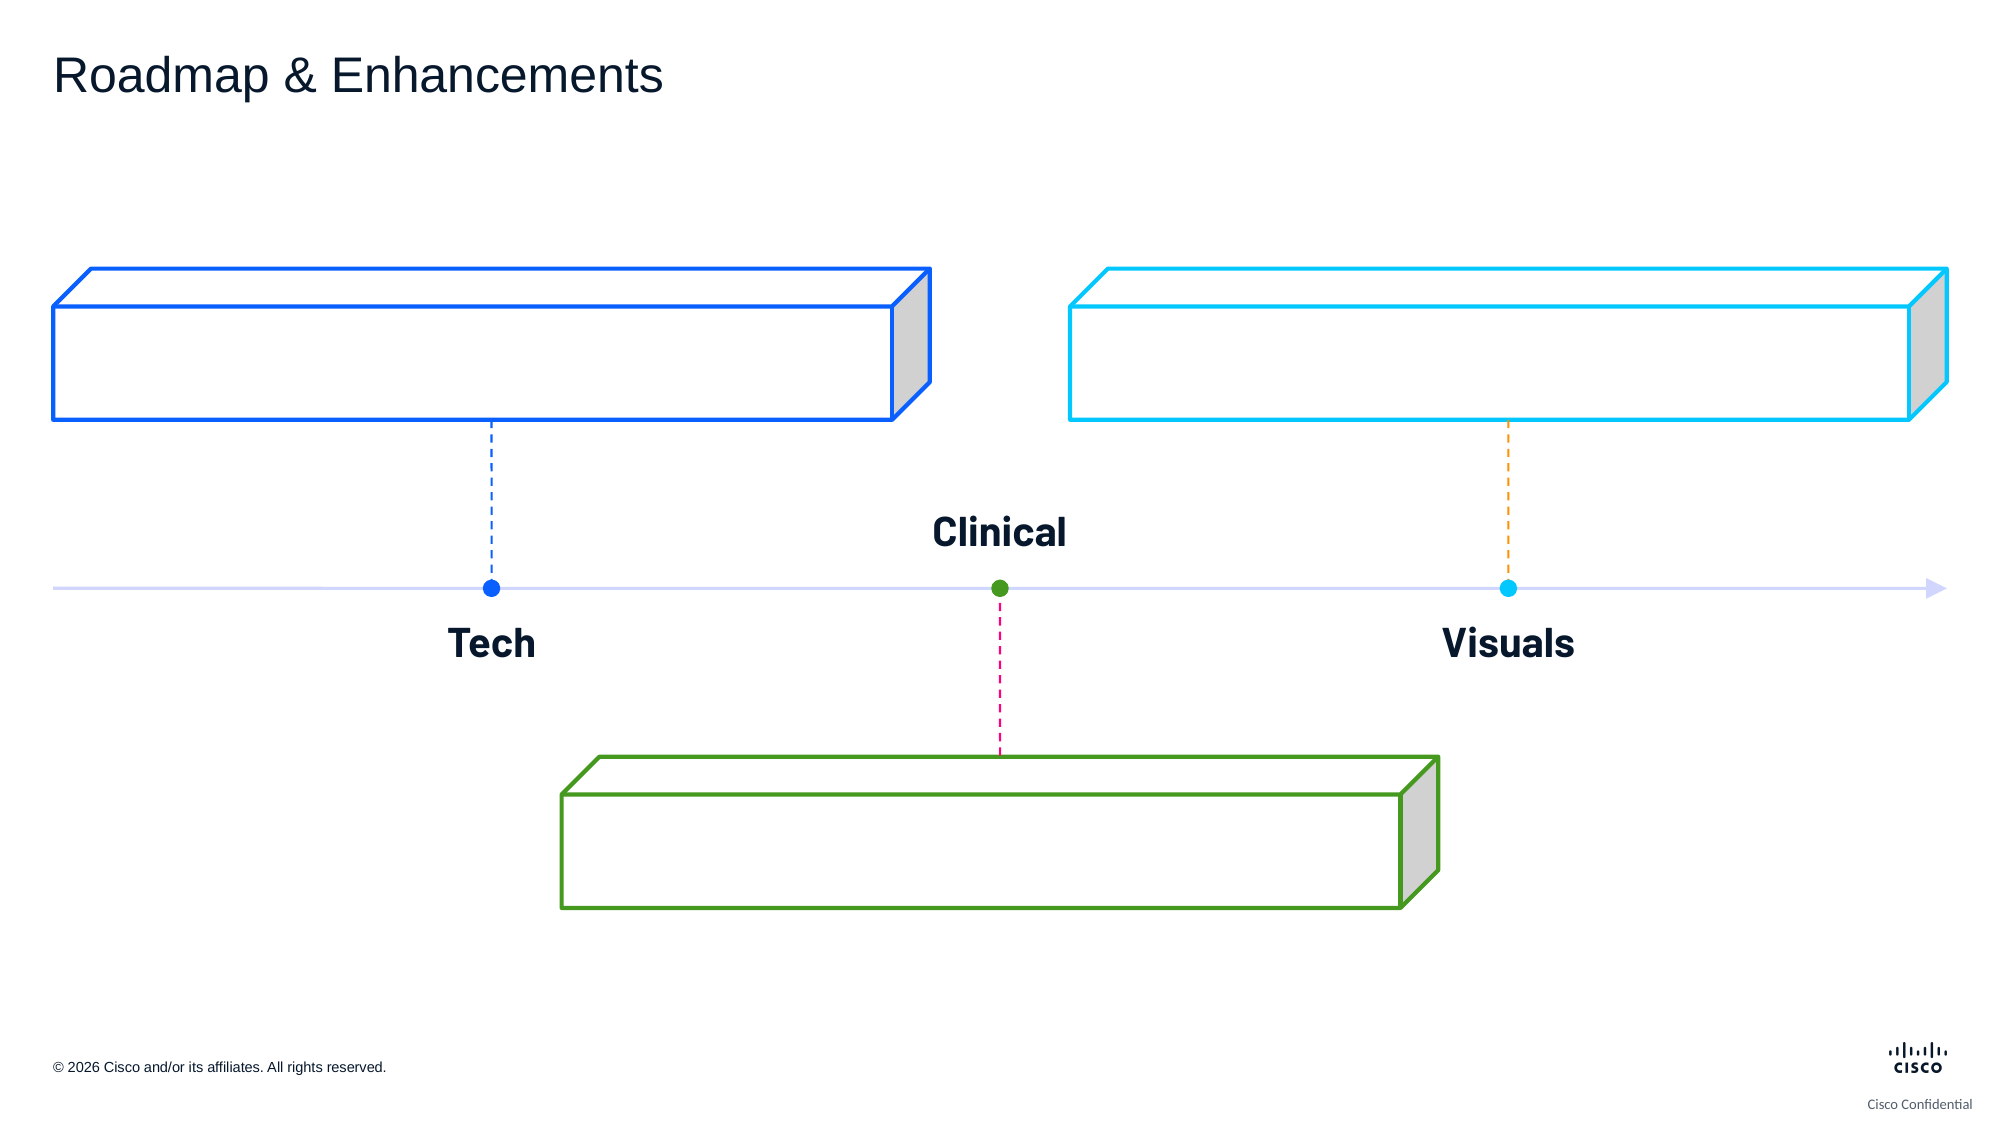

# Roadmap & Enhancements
Tech
Vector DB, WebSockets, RBAC, Audit logging
Clinical
Stroke, Hemorrhage, Med libraries
Visuals
KPI overlays